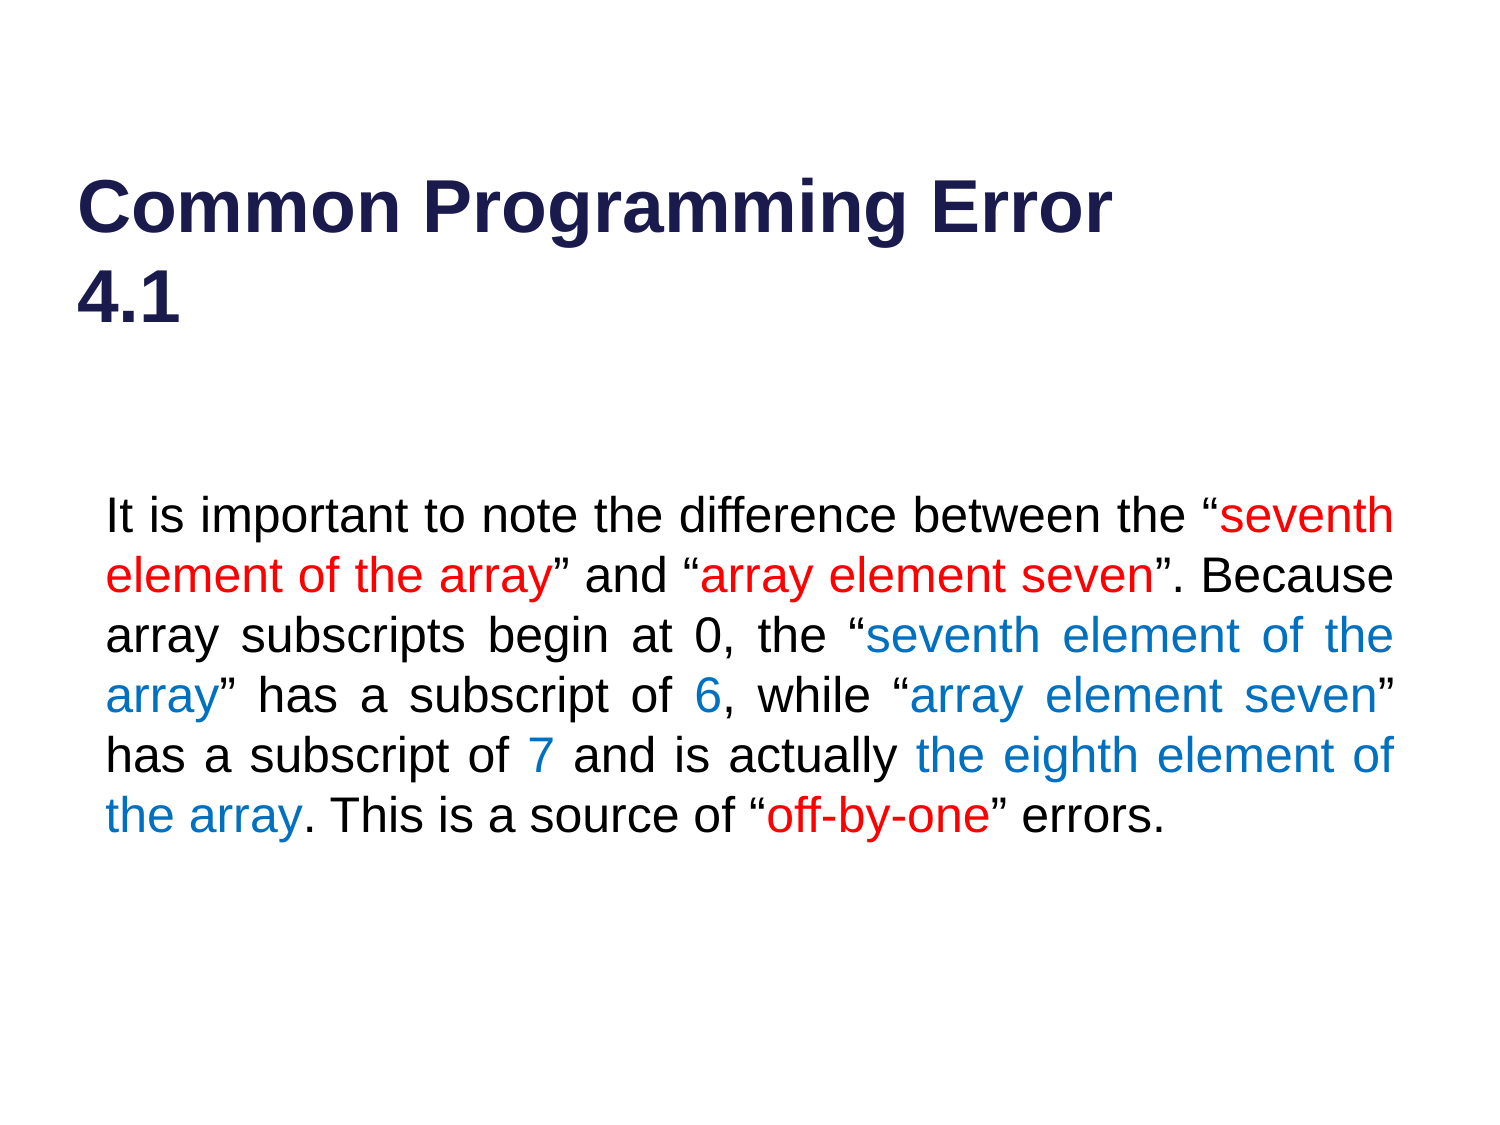

# Common Programming Error 4.1
It is important to note the difference between the “seventh element of the array” and “array element seven”. Because array subscripts begin at 0, the “seventh element of the array” has a subscript of 6, while “array element seven” has a subscript of 7 and is actually the eighth element of the array. This is a source of “off-by-one” errors.